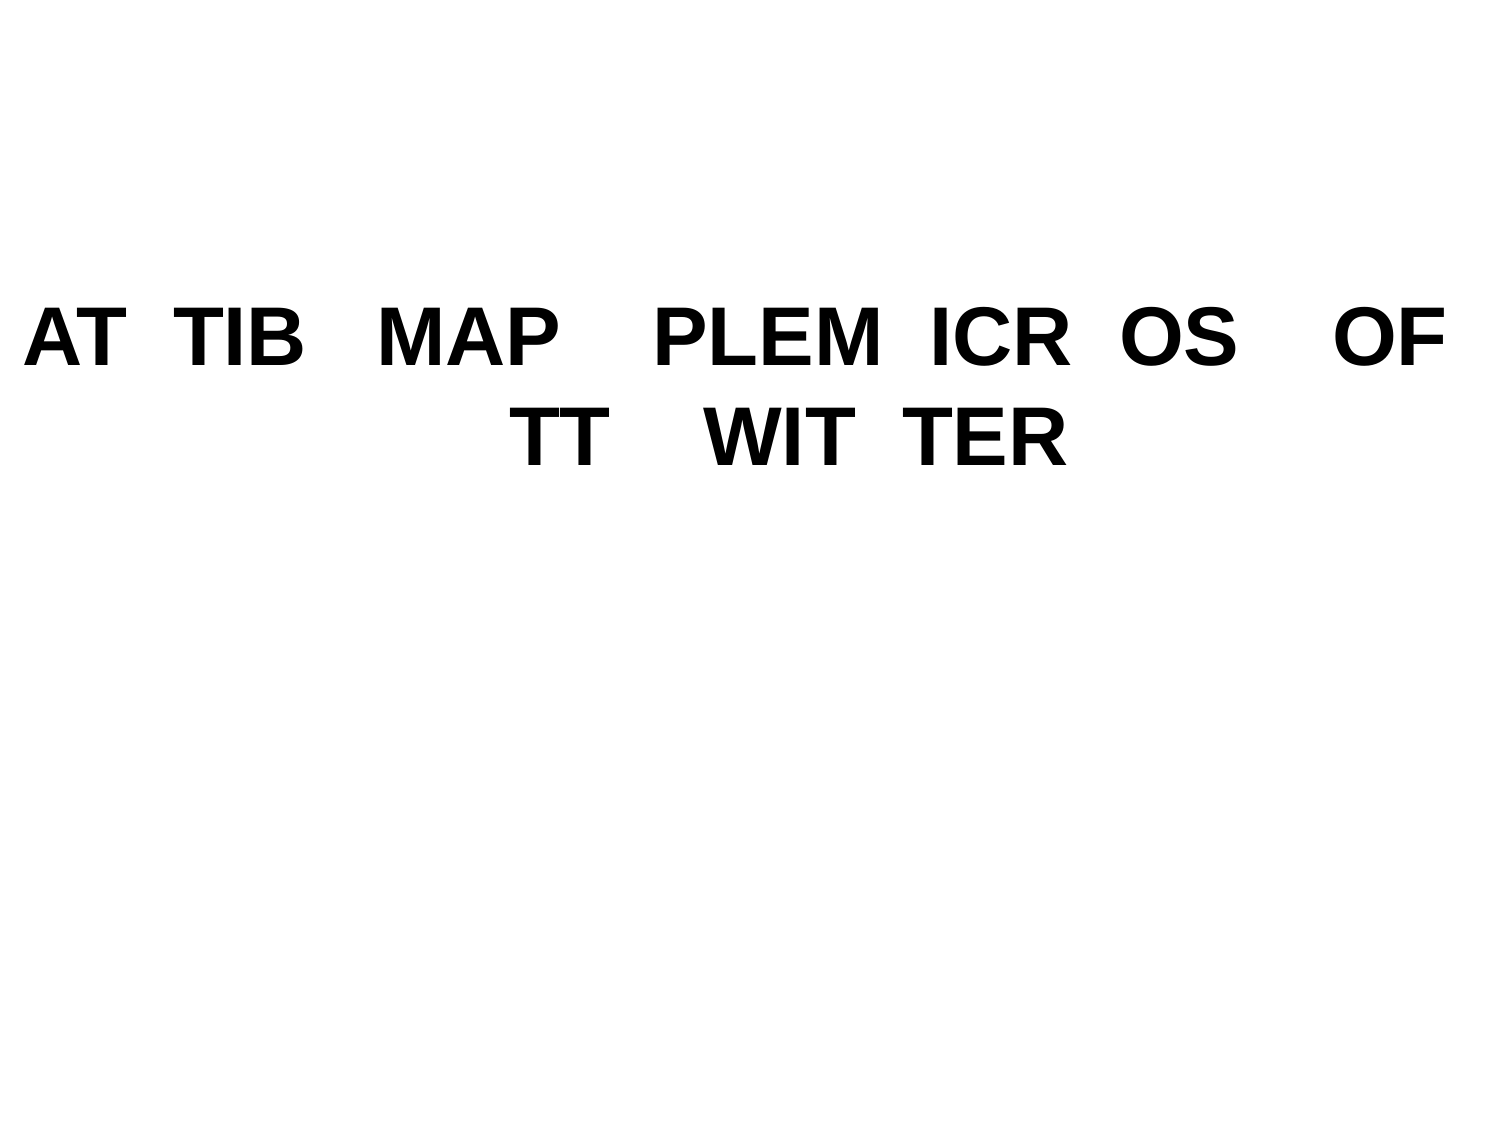

AT  TIB   MAP    PLEM  ICR  OS    OF    TT    WIT  TER